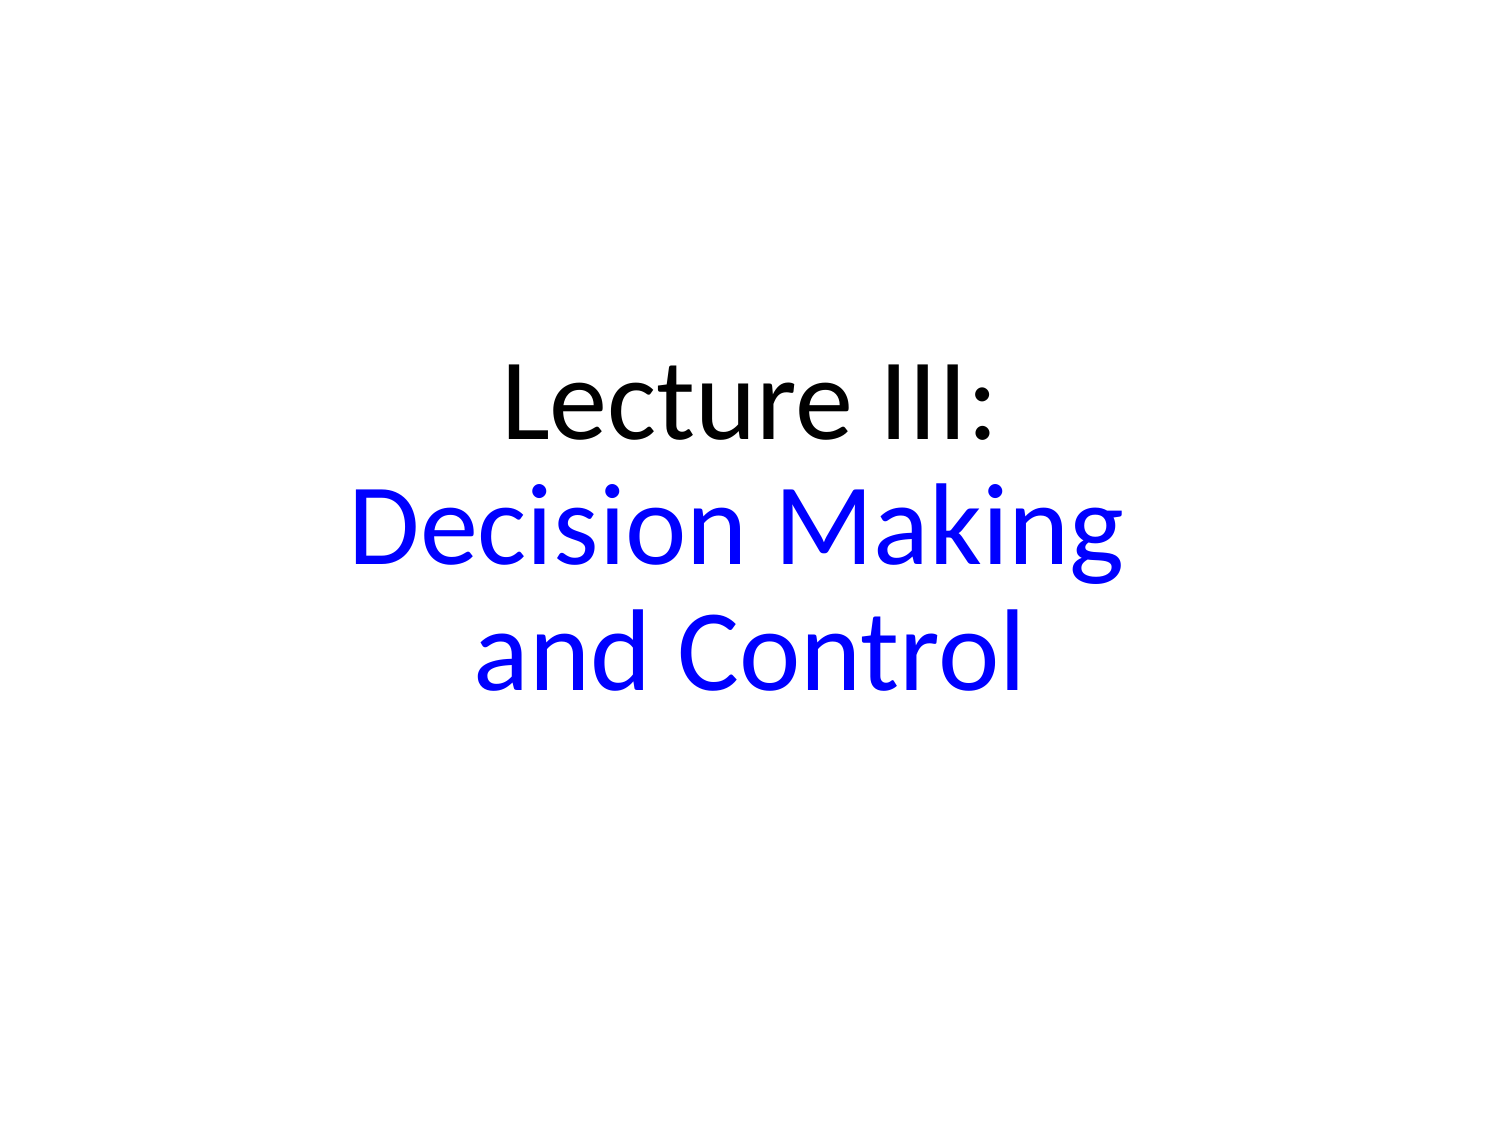

# Lecture III: Decision Making and Control